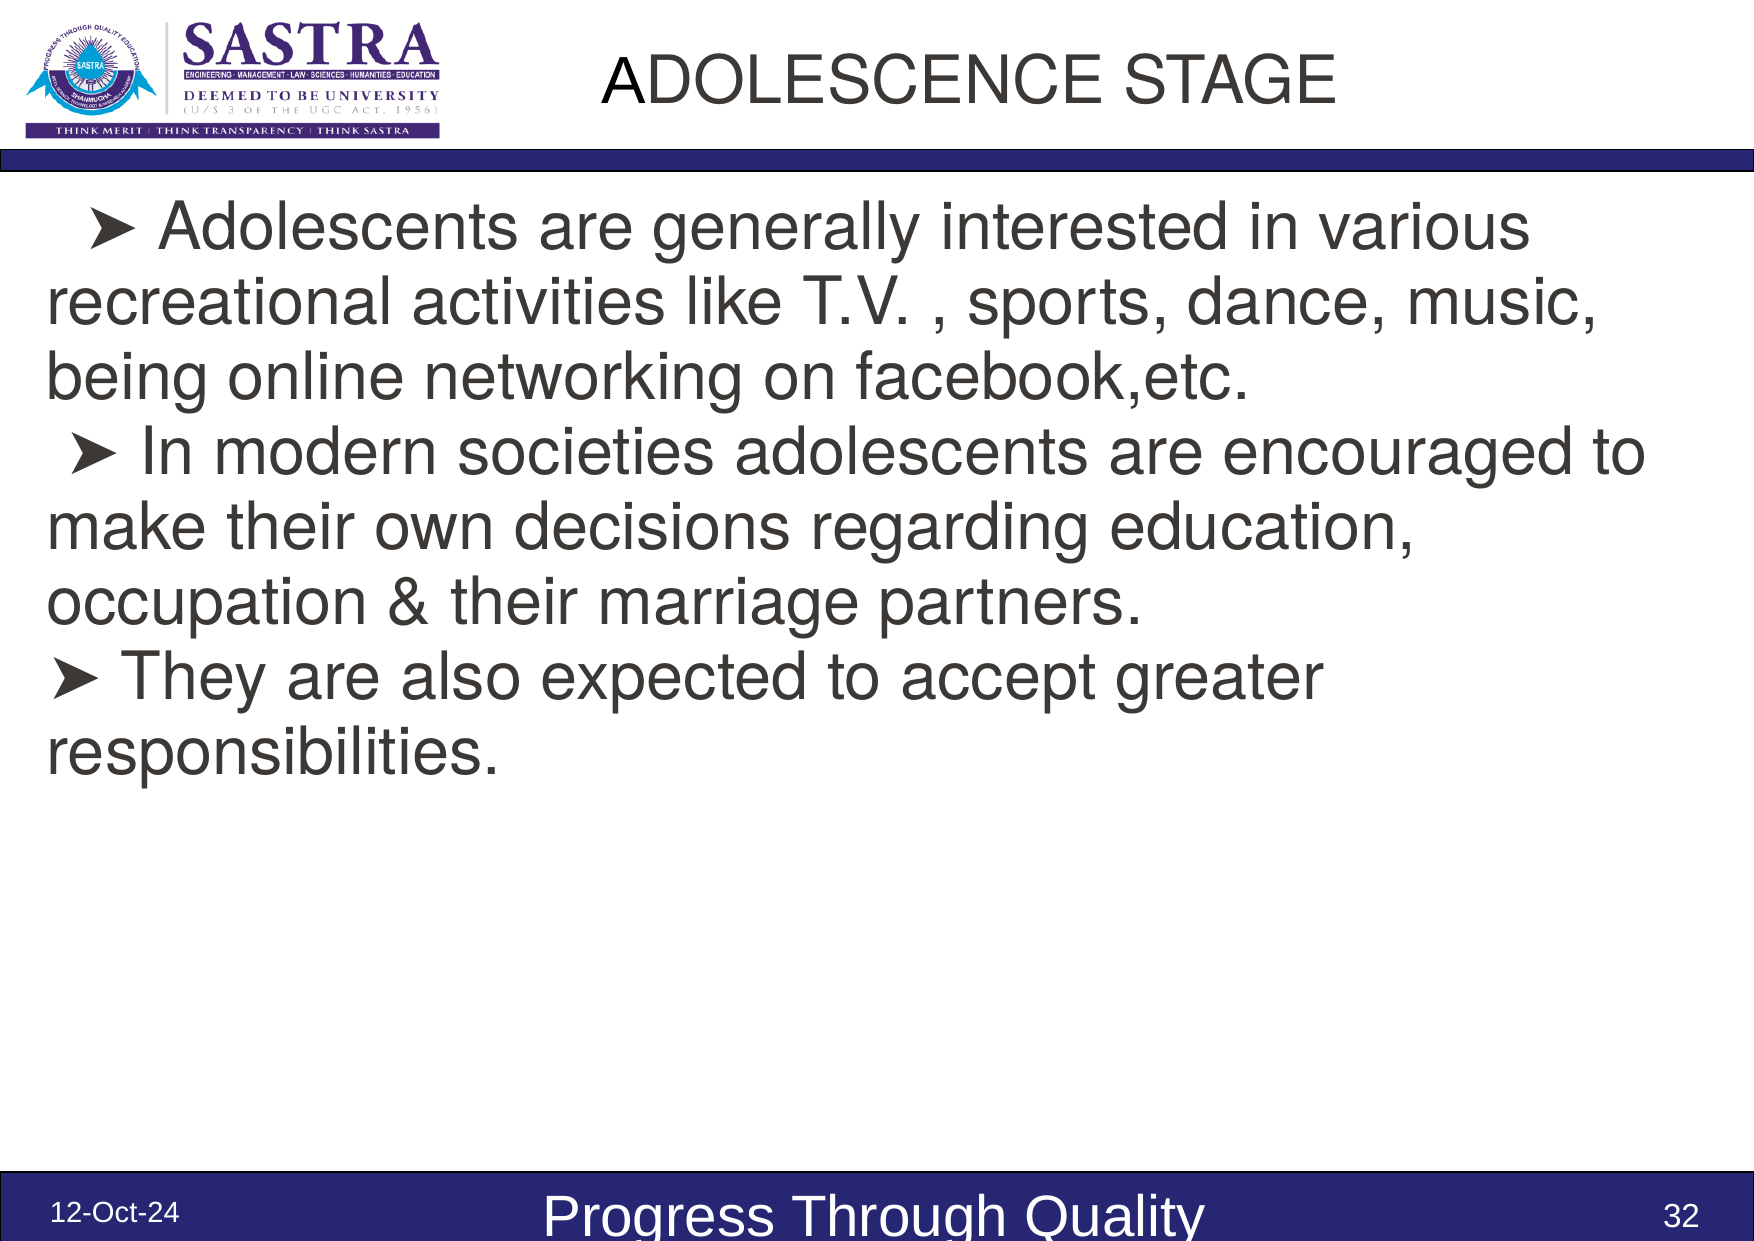

# ADOLESCENCE STAGE
  ➤ Adolescents are generally interested in various recreational activities like T.V. , sports, dance, music, being online networking on facebook,etc.
 ➤ In modern societies adolescents are encouraged to make their own decisions regarding education, occupation & their marriage partners.
➤ They are also expected to accept greater responsibilities.
12-Oct-24
32